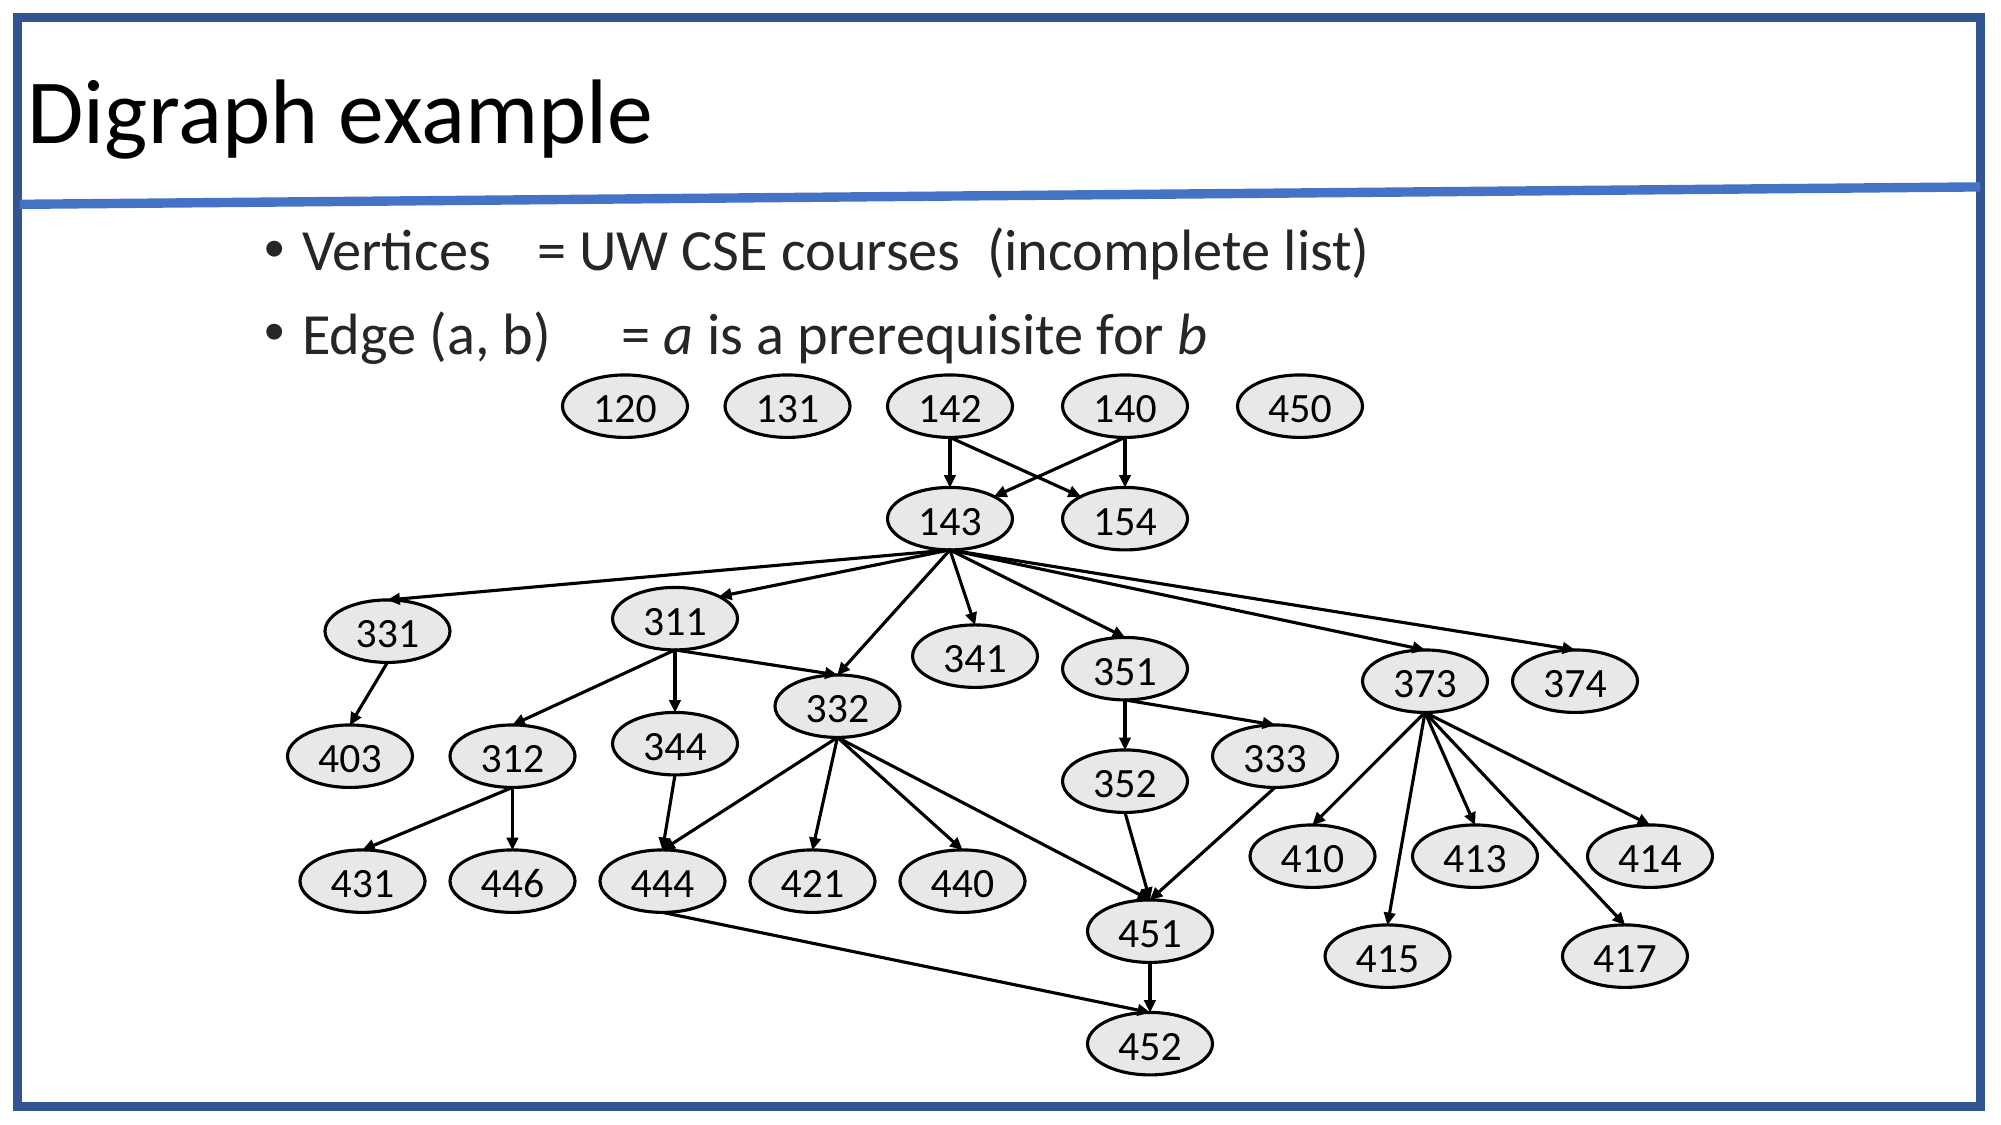

# Digraph example

Vertices	= UW CSE courses  (incomplete list)
Edge (a, b)	= a is a prerequisite for b
120
131
142
140
450
143
154
311
331
341
351
373
374
332
344
403
312
333
352
410
413
414
431
446
444
421
440
451
415
417
452